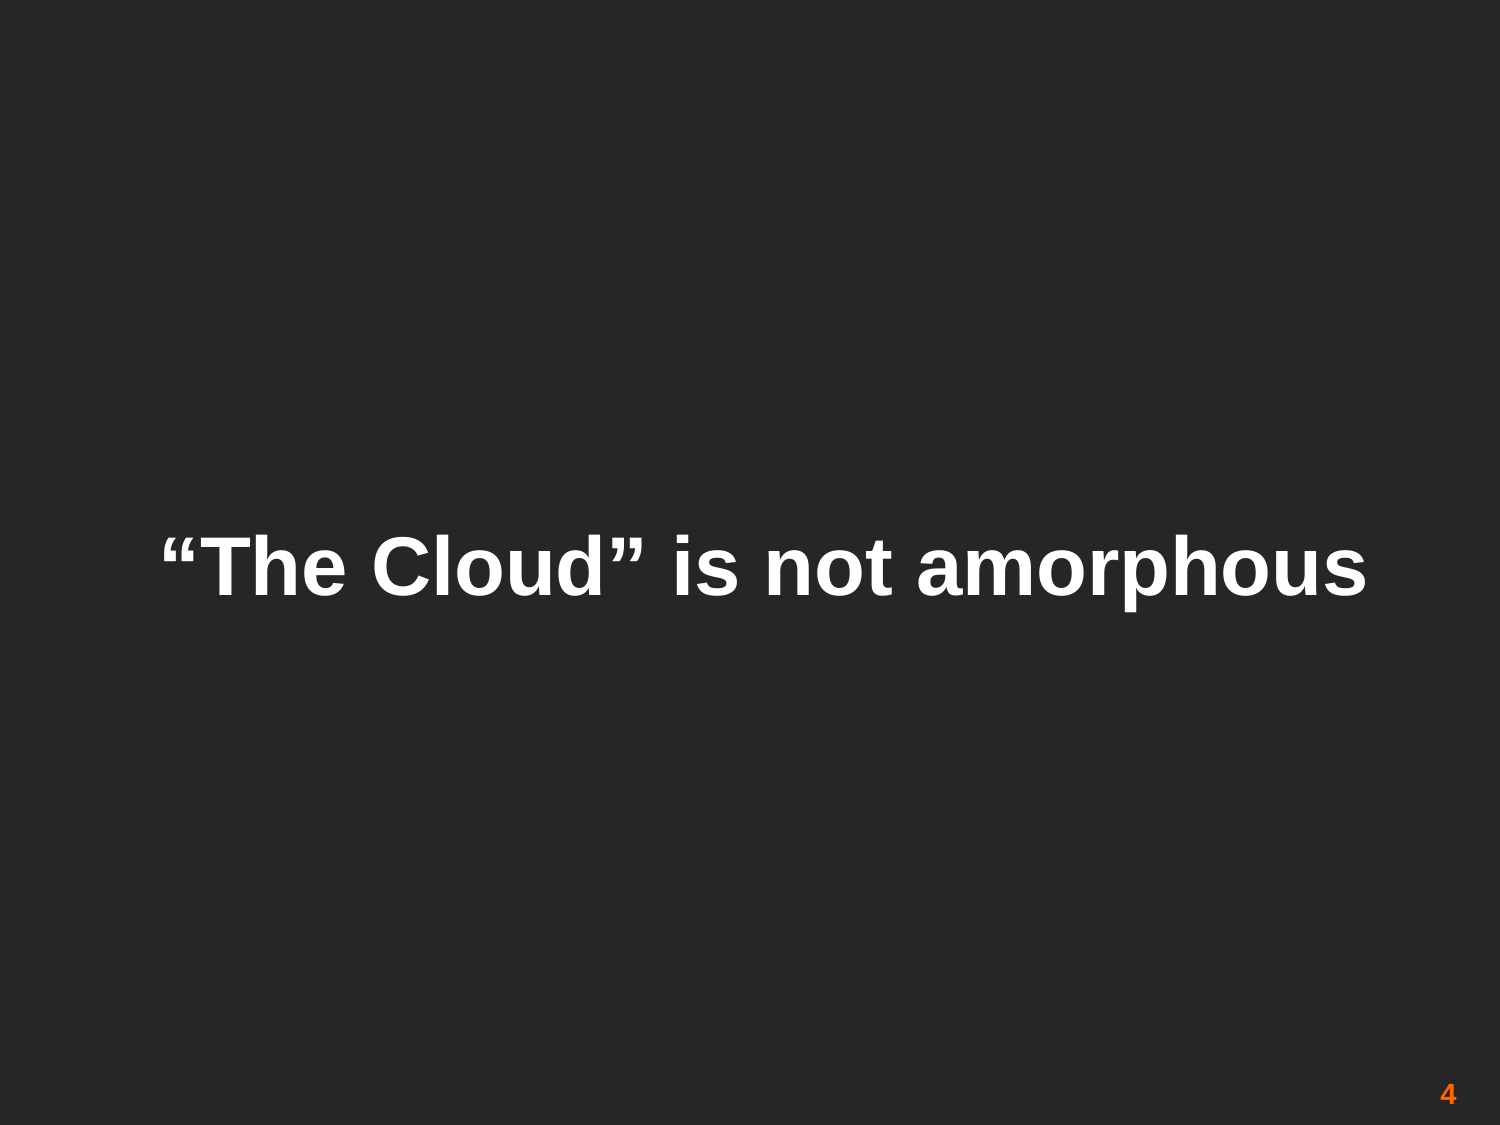

# “The Cloud” is not amorphous
4